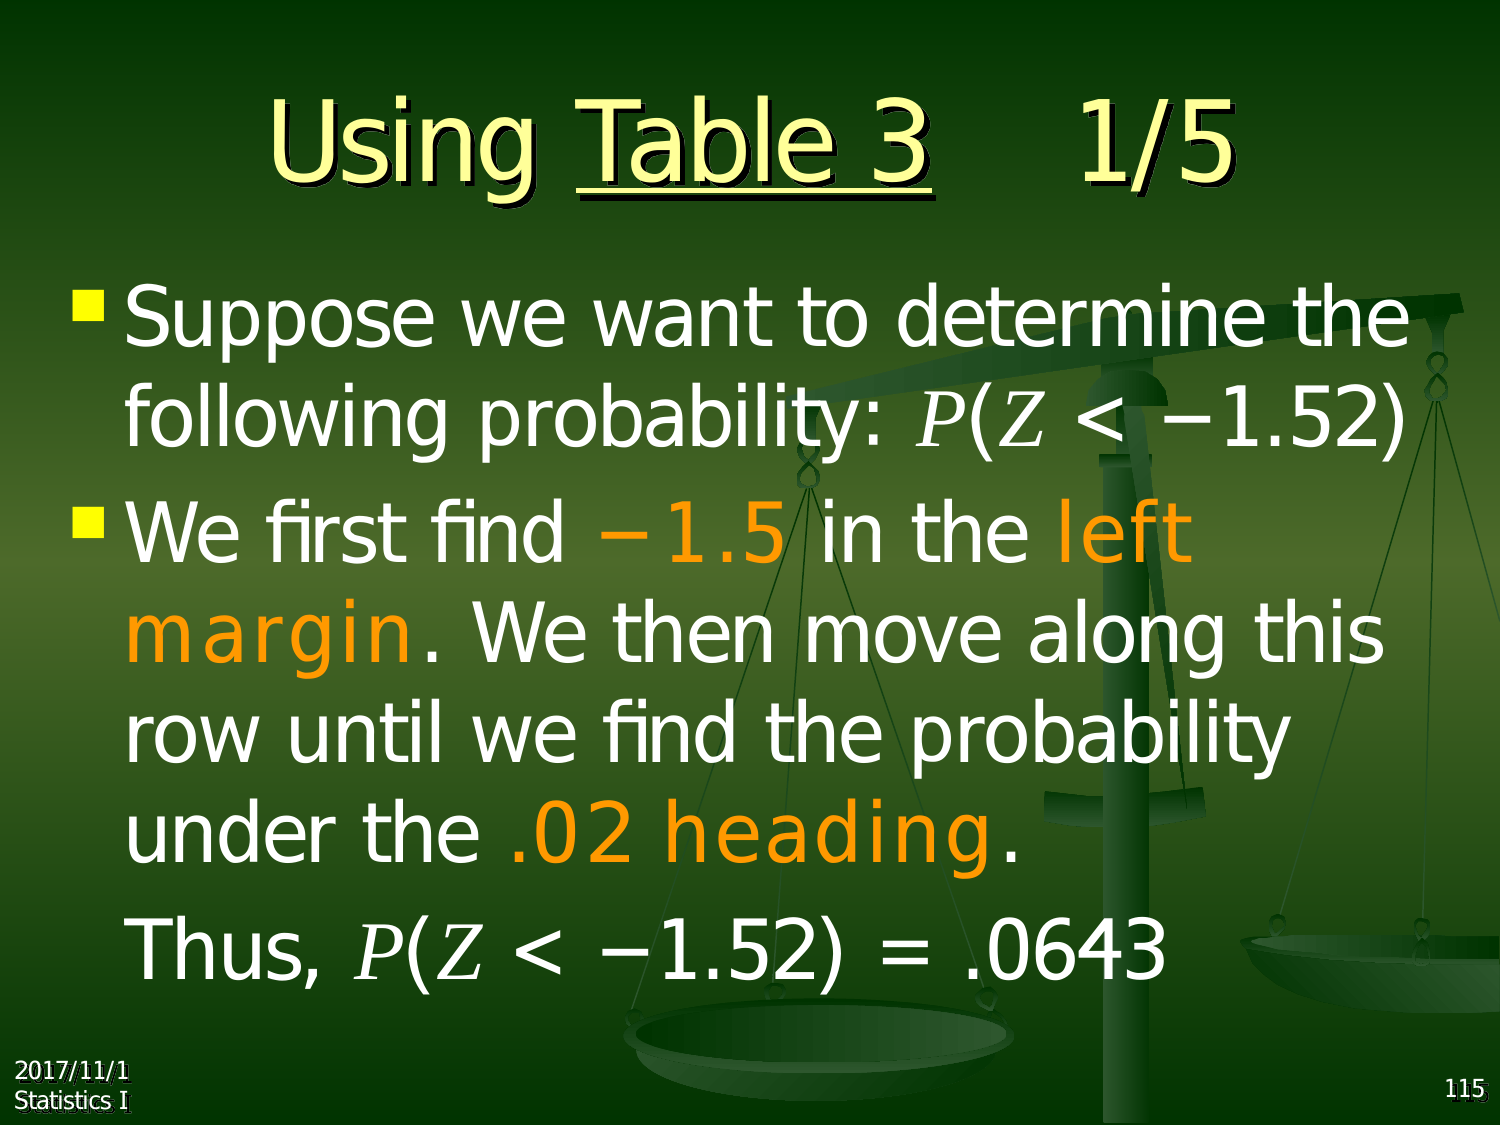

# Using Table 3    1/5
Suppose we want to determine the following probability: P(Z < −1.52)
We first find −1.5 in the left margin. We then move along this row until we find the probability under the .02 heading.
	Thus, P(Z < −1.52) = .0643
2017/11/1
Statistics I
115